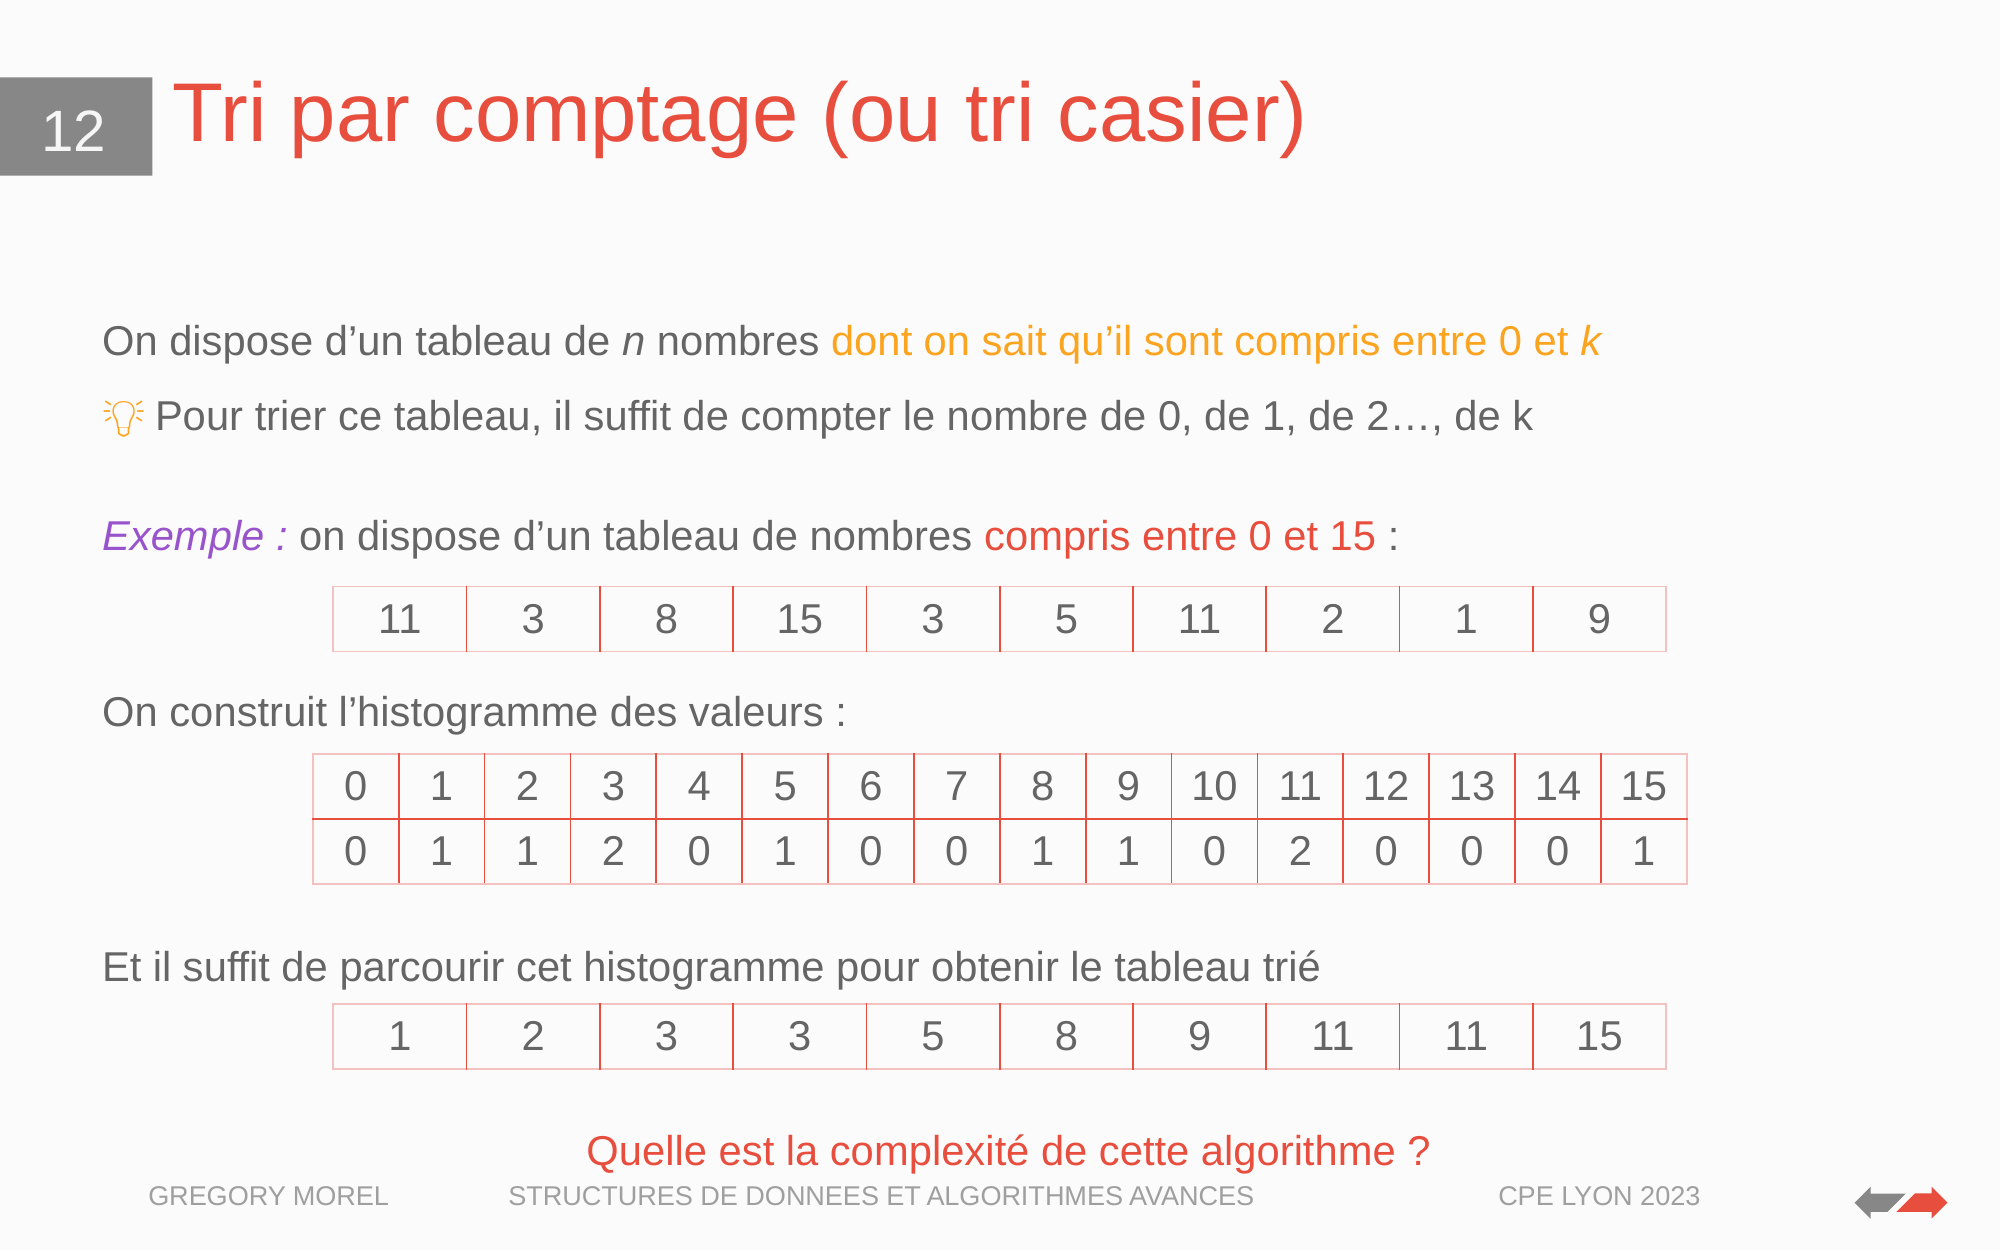

# Tri par comptage (ou tri casier)
12

On dispose d’un tableau de n nombres dont on sait qu’il sont compris entre 0 et k
💡 Pour trier ce tableau, il suffit de compter le nombre de 0, de 1, de 2…, de k

Exemple : on dispose d’un tableau de nombres compris entre 0 et 15 :

On construit l’histogramme des valeurs :

Et il suffit de parcourir cet histogramme pour obtenir le tableau trié

Quelle est la complexité de cette algorithme ?
| 11 | 3 | 8 | 15 | 3 | 5 | 11 | 2 | 1 | 9 |
| --- | --- | --- | --- | --- | --- | --- | --- | --- | --- |
| 0 | 1 | 2 | 3 | 4 | 5 | 6 | 7 | 8 | 9 | 10 | 11 | 12 | 13 | 14 | 15 |
| --- | --- | --- | --- | --- | --- | --- | --- | --- | --- | --- | --- | --- | --- | --- | --- |
| 0 | 1 | 1 | 2 | 0 | 1 | 0 | 0 | 1 | 1 | 0 | 2 | 0 | 0 | 0 | 1 |
| 1 | 2 | 3 | 3 | 5 | 8 | 9 | 11 | 11 | 15 |
| --- | --- | --- | --- | --- | --- | --- | --- | --- | --- |